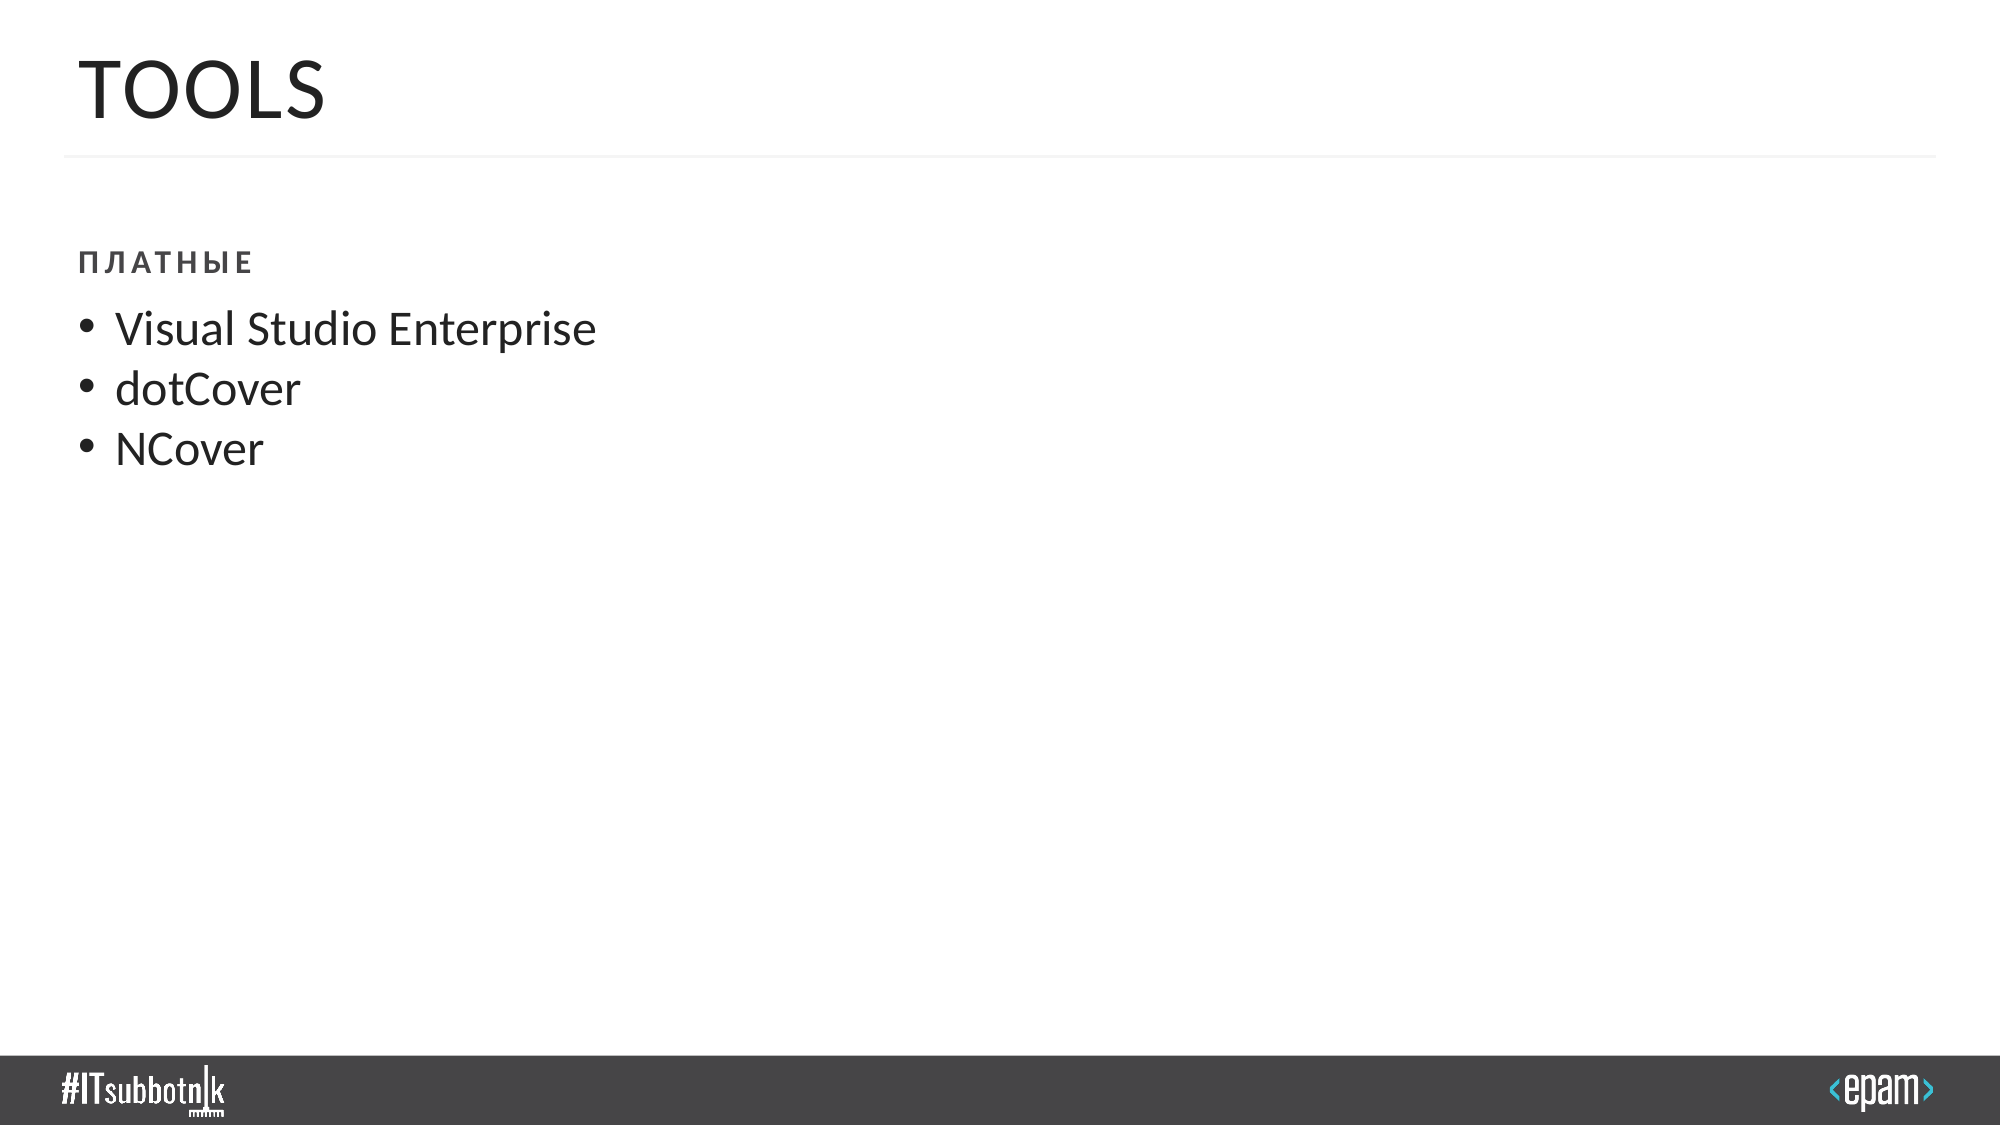

# Tools
платные
Visual Studio Enterprise
dotCover
NCover